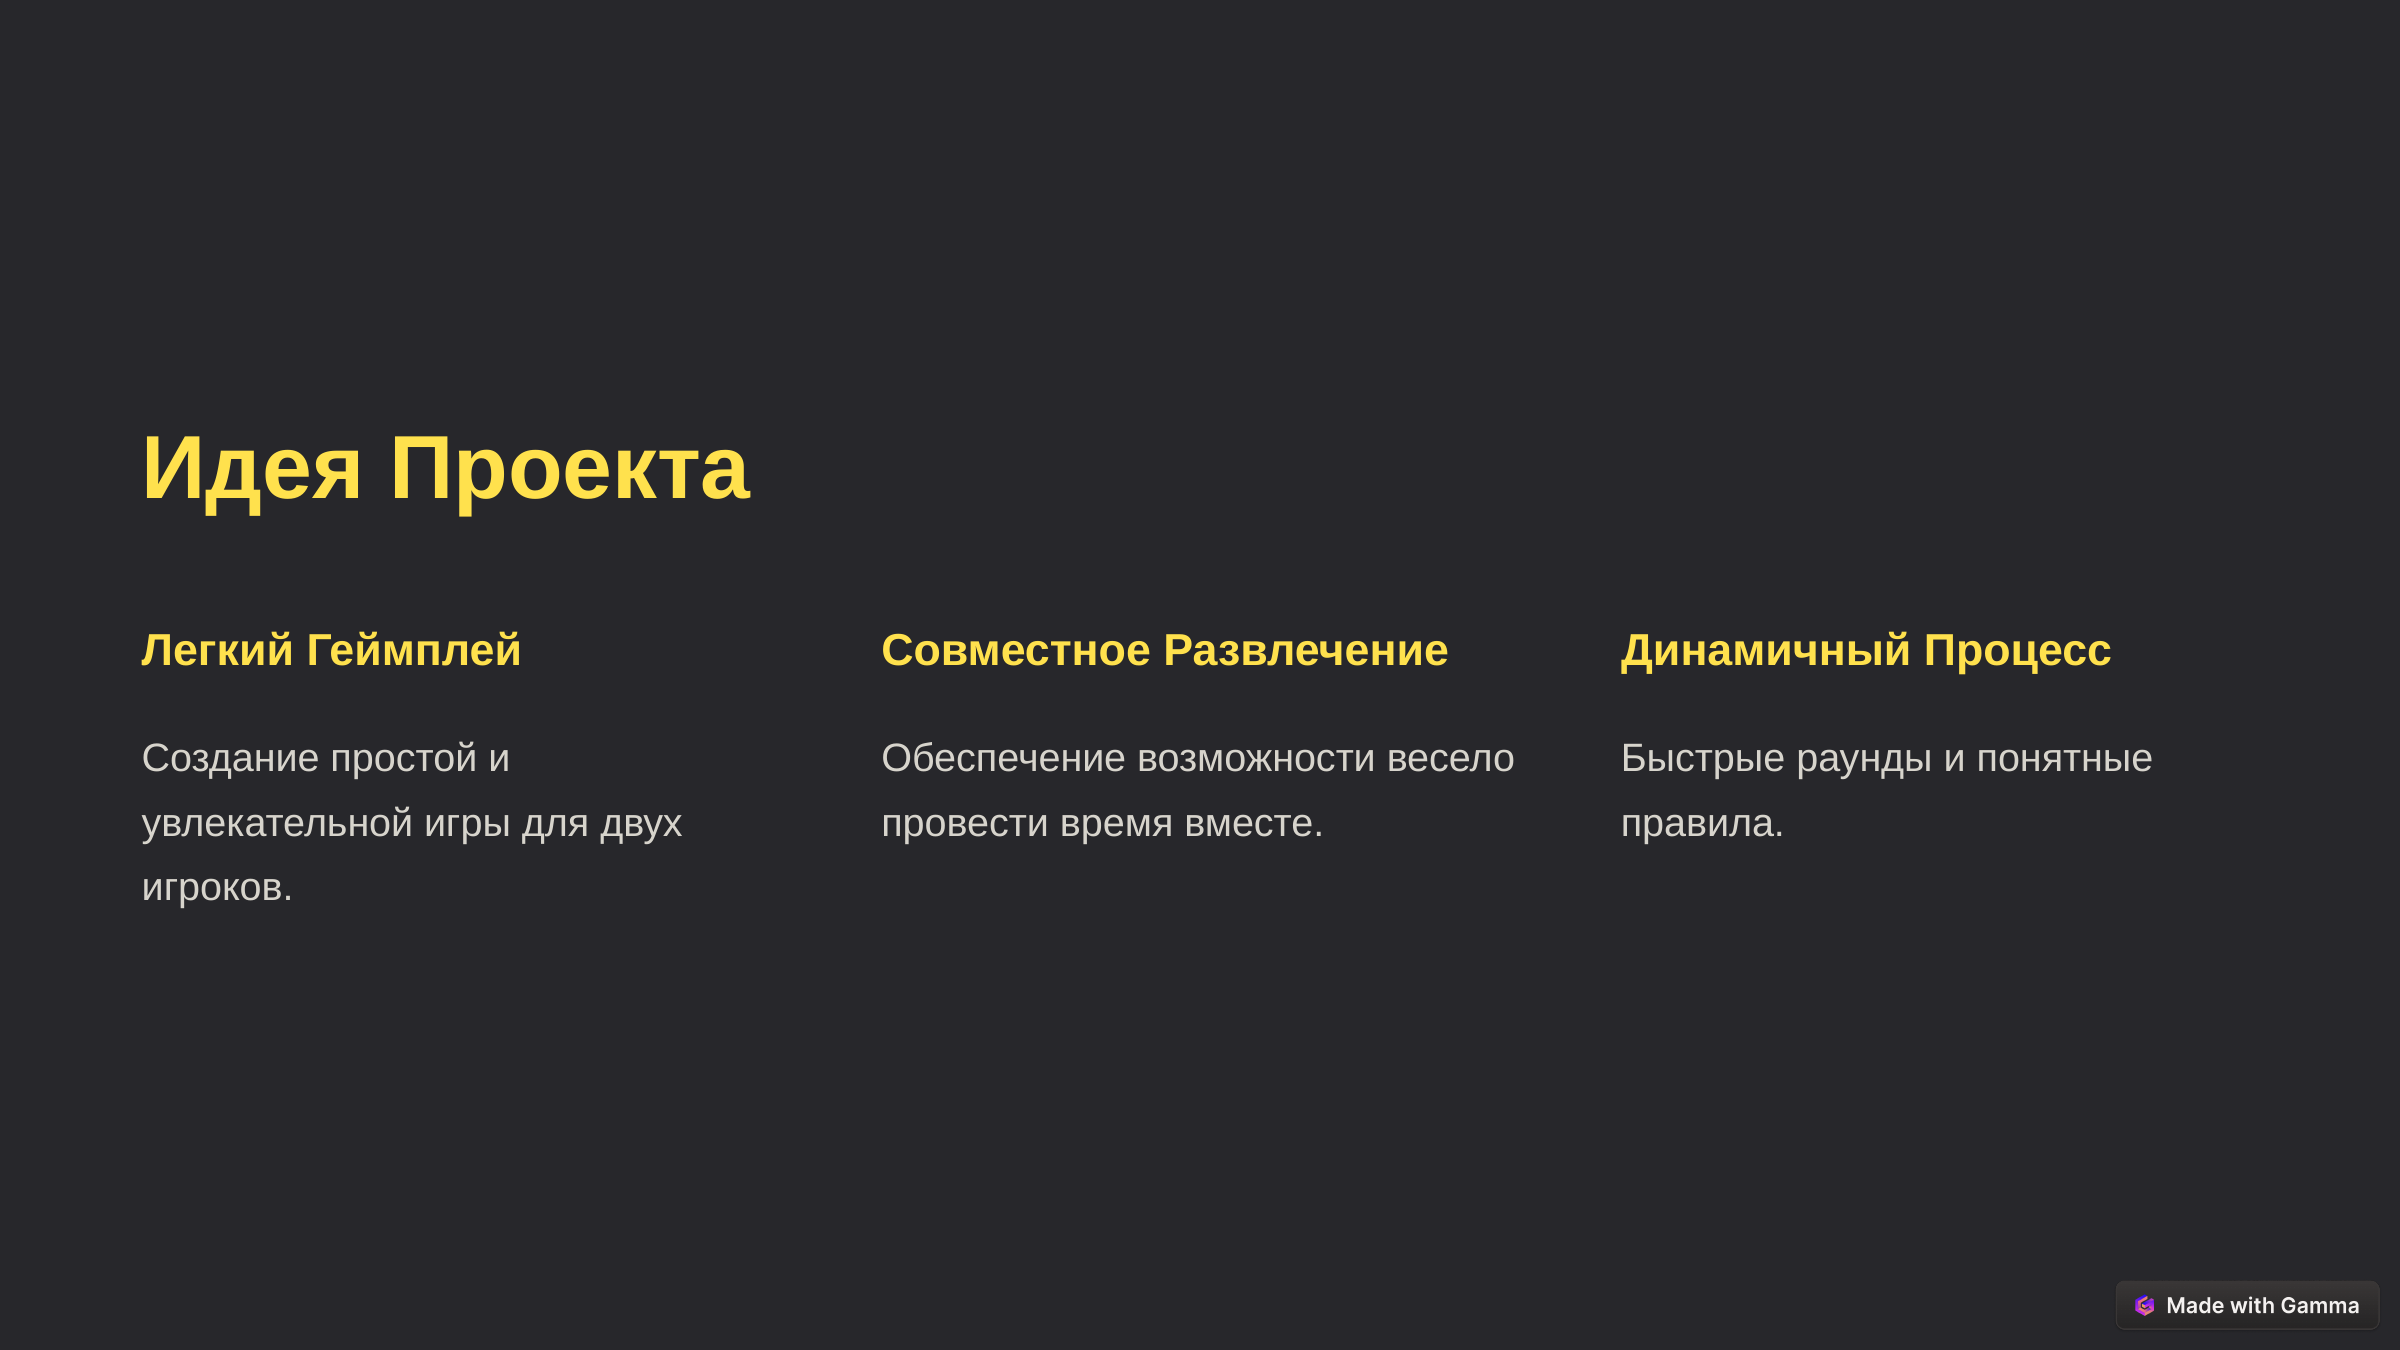

Идея Проекта
Легкий Геймплей
Совместное Развлечение
Динамичный Процесс
Создание простой и увлекательной игры для двух игроков.
Обеспечение возможности весело провести время вместе.
Быстрые раунды и понятные правила.